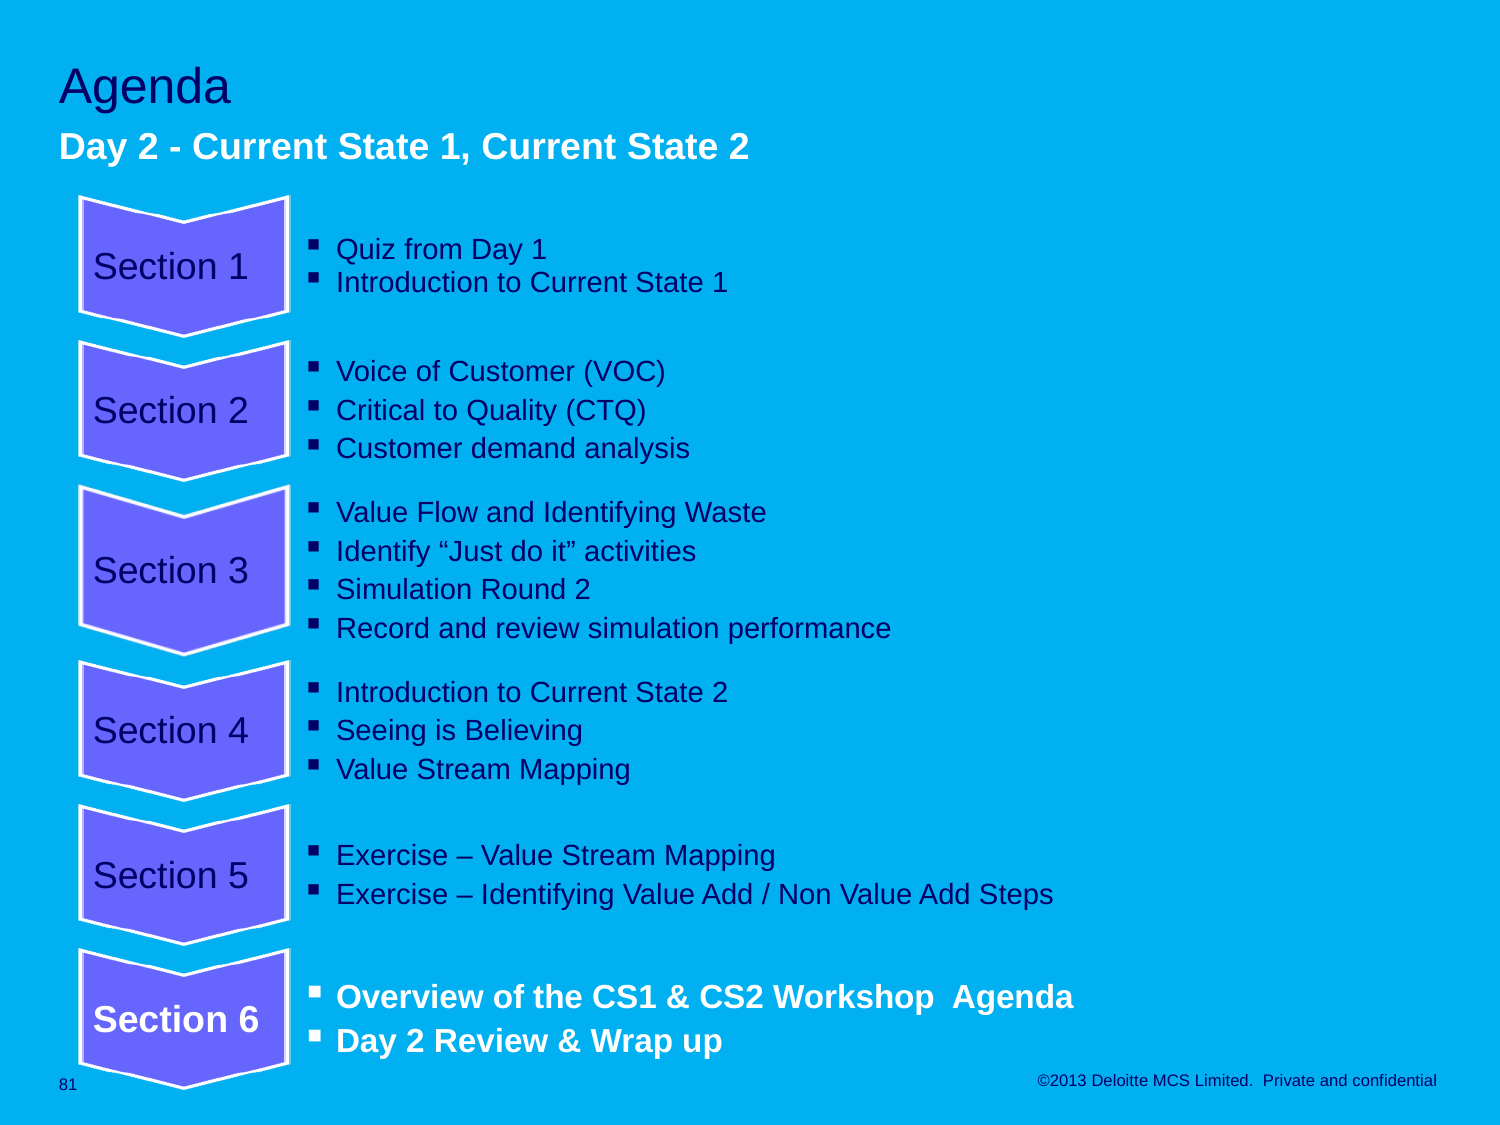

# Agenda Day 2 - Current State 1, Current State 2
| Section 1 | Quiz from Day 1 Introduction to Current State 1 |
| --- | --- |
| Section 2 | Voice of Customer (VOC) Critical to Quality (CTQ) Customer demand analysis |
| Section 3 | Value Flow and Identifying Waste Identify “Just do it” activities Simulation Round 2 Record and review simulation performance |
| Section 4 | Introduction to Current State 2 Seeing is Believing Value Stream Mapping |
| Section 5 | Exercise – Value Stream Mapping Exercise – Identifying Value Add / Non Value Add Steps |
| Section 6 | Overview of the CS1 & CS2 Workshop Agenda Day 2 Review & Wrap up |
81